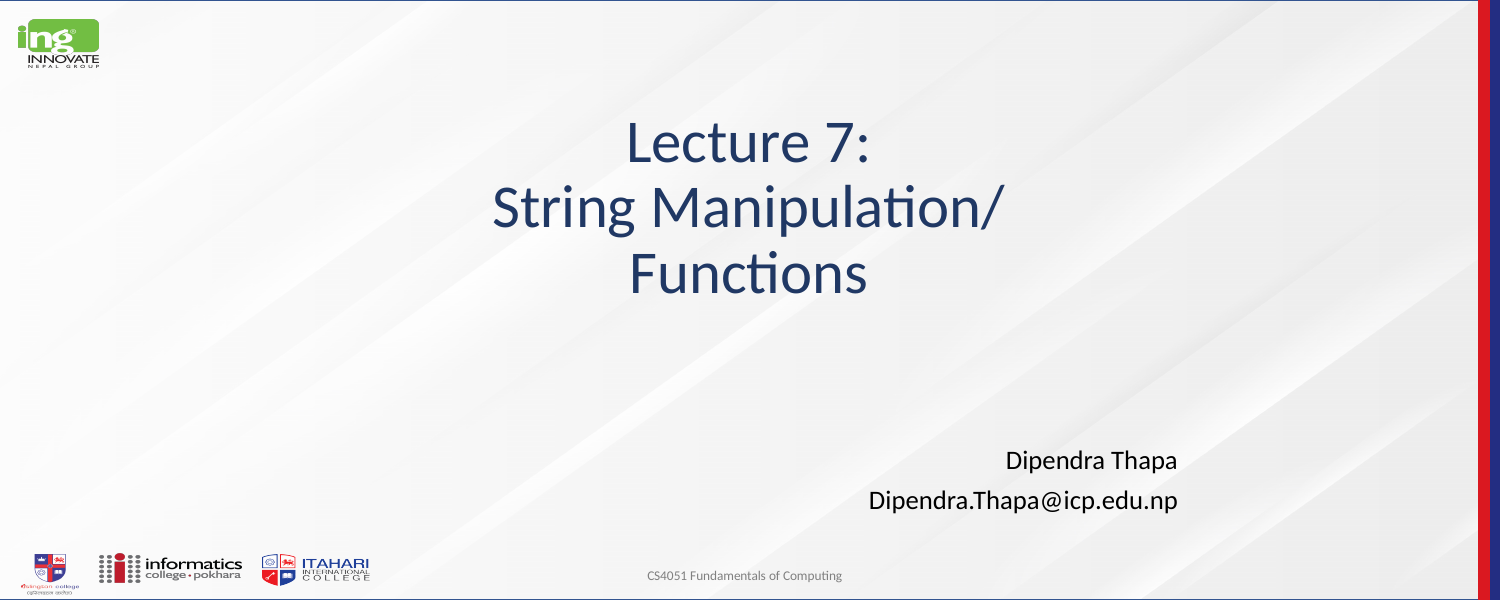

# Lecture 7: String Manipulation/ Functions
Dipendra Thapa
Dipendra.Thapa@icp.edu.np
CS4051 Fundamentals of Computing